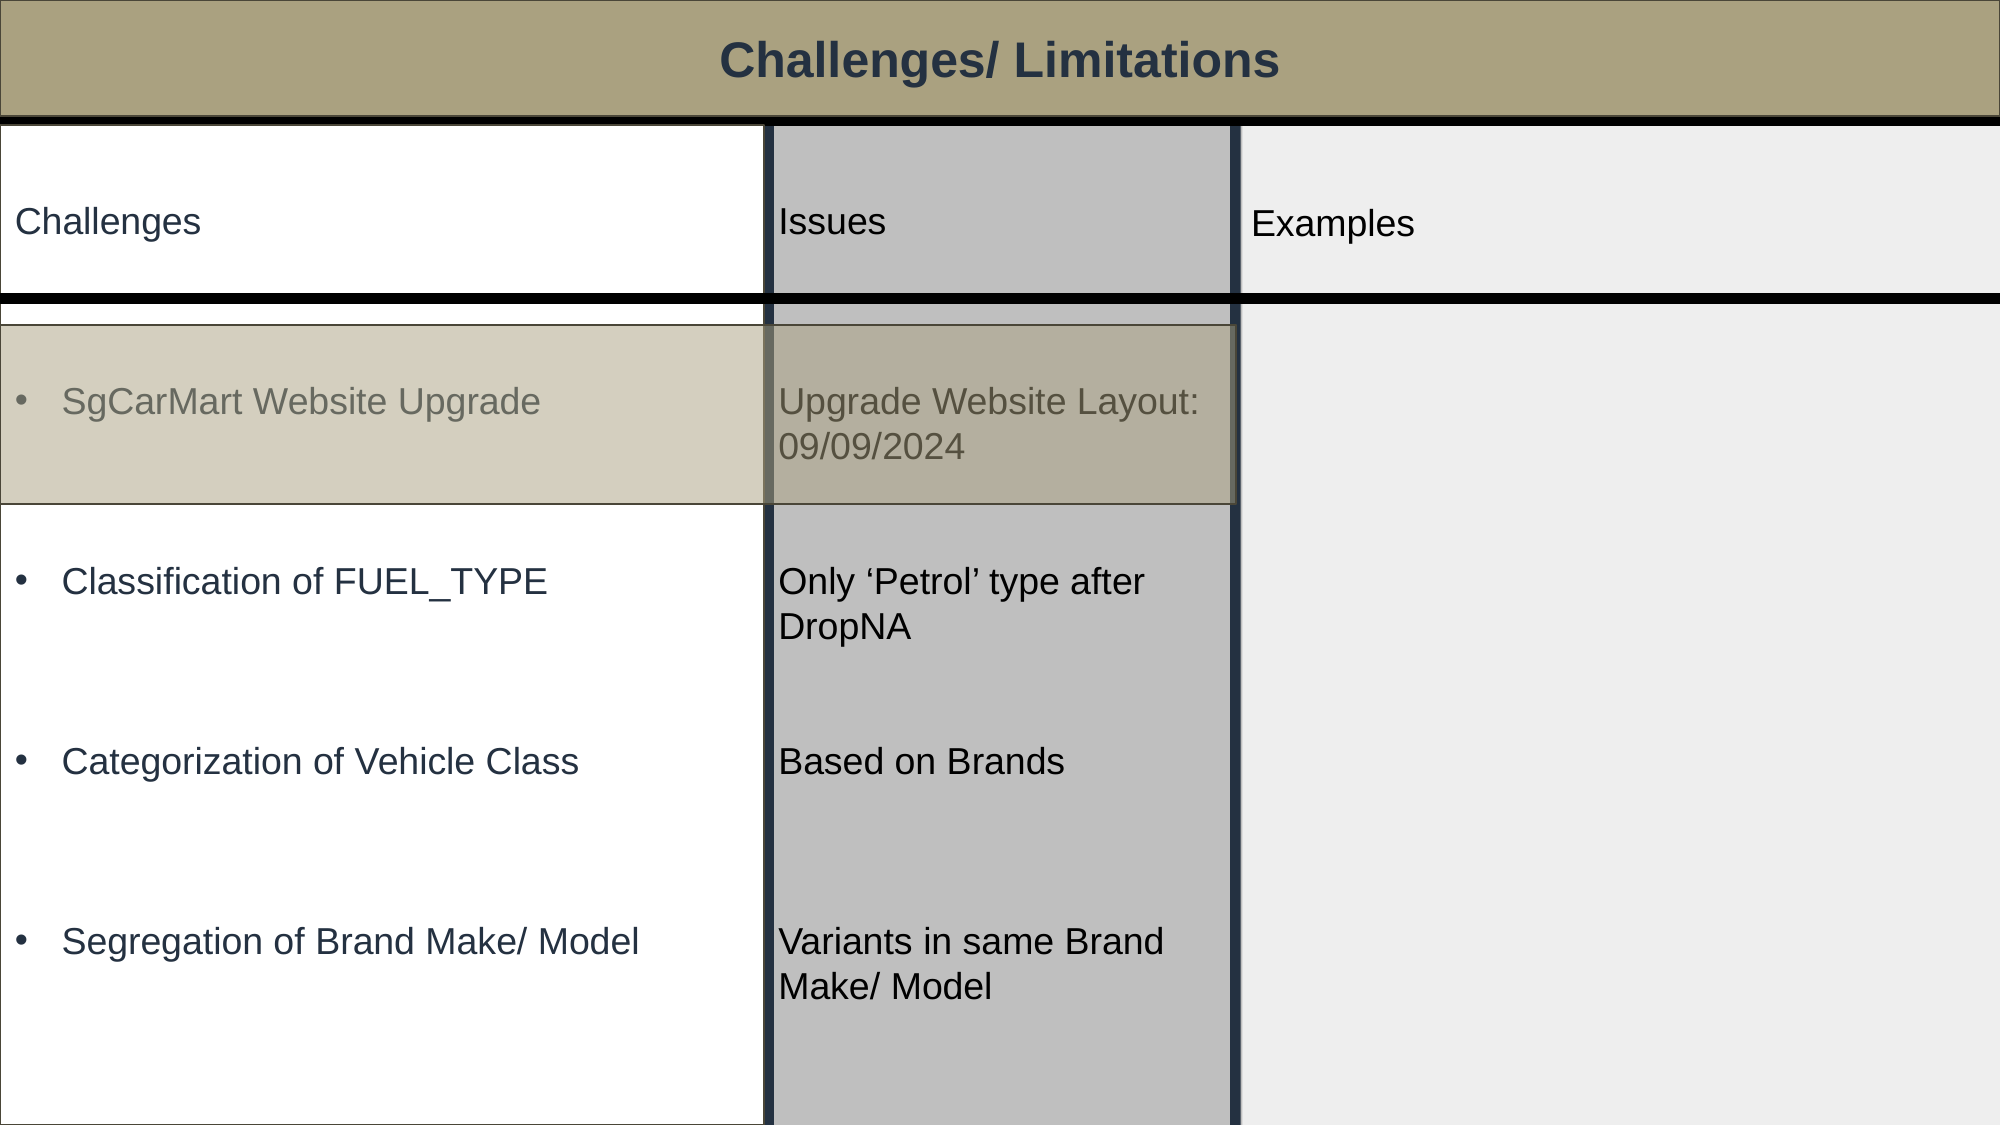

Challenges/ Limitations
Challenges

SgCarMart Website Upgrade

Classification of FUEL_TYPE

Categorization of Vehicle Class

Segregation of Brand Make/ Model

Issues

Upgrade Website Layout: 09/09/2024

Only ‘Petrol’ type after
DropNA

Based on Brands

Variants in same Brand
Make/ Model
Examples